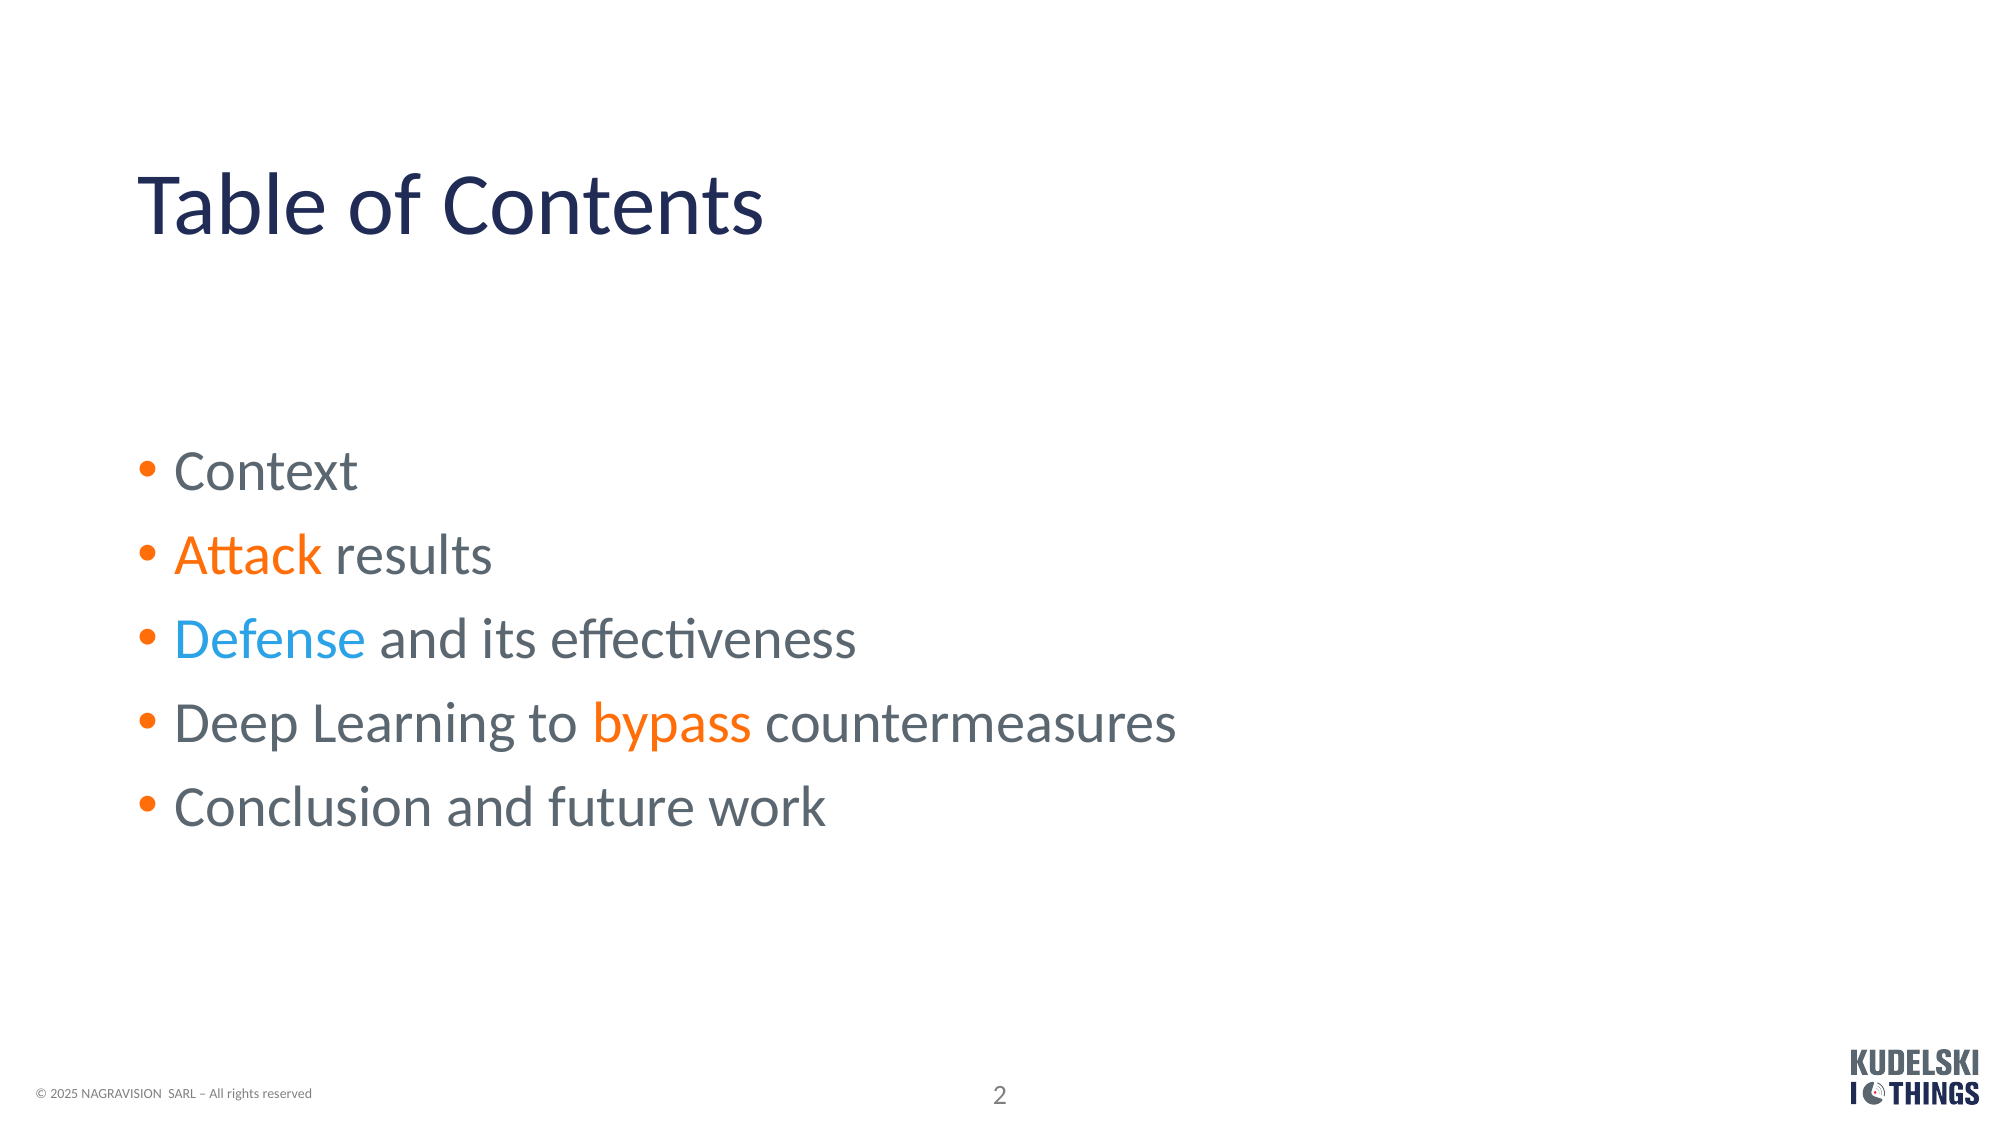

# Table of Contents

Context
Attack results
Defense and its effectiveness
Deep Learning to bypass countermeasures
Conclusion and future work